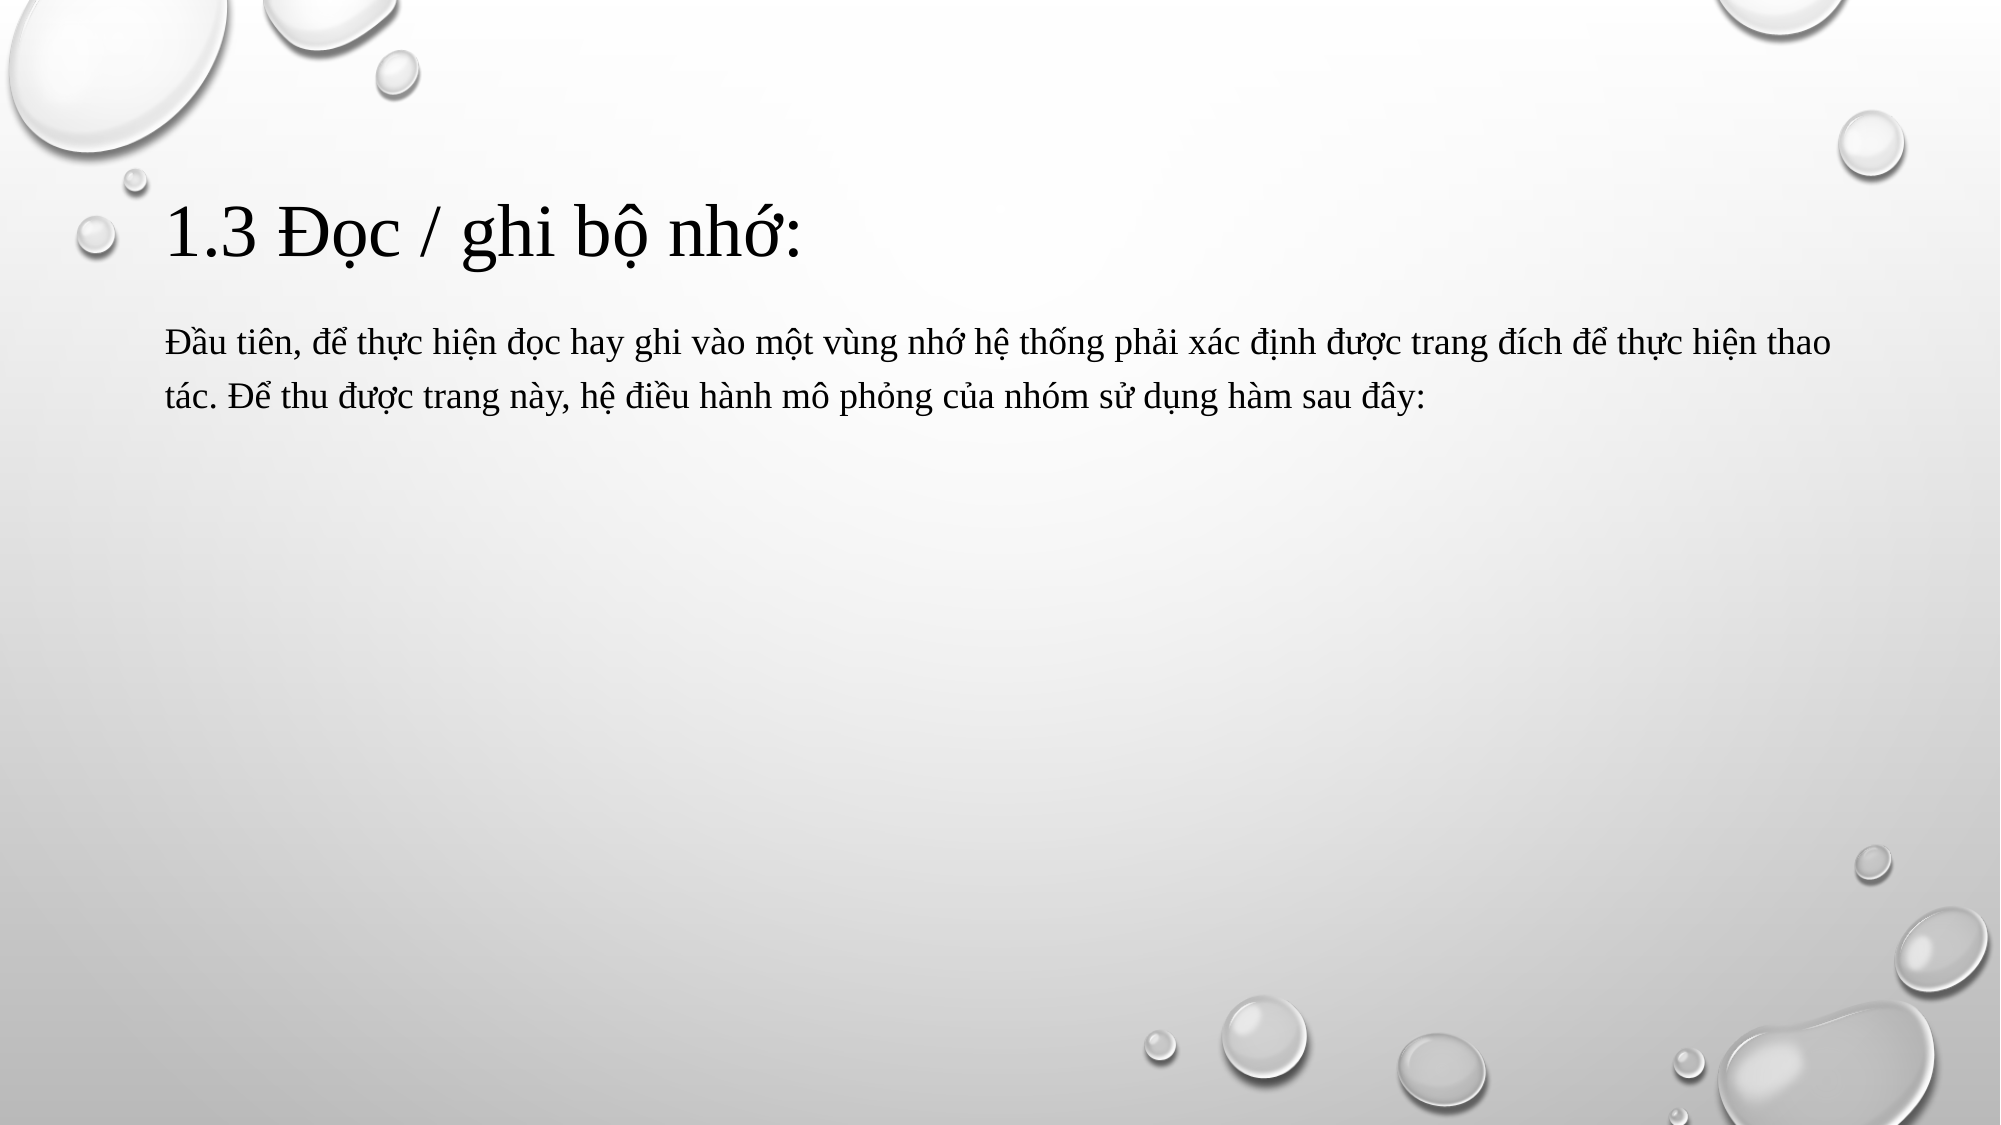

# 1.3 Đọc / ghi bộ nhớ:
Đầu tiên, để thực hiện đọc hay ghi vào một vùng nhớ hệ thống phải xác định được trang đích để thực hiện thao tác. Để thu được trang này, hệ điều hành mô phỏng của nhóm sử dụng hàm sau đây: